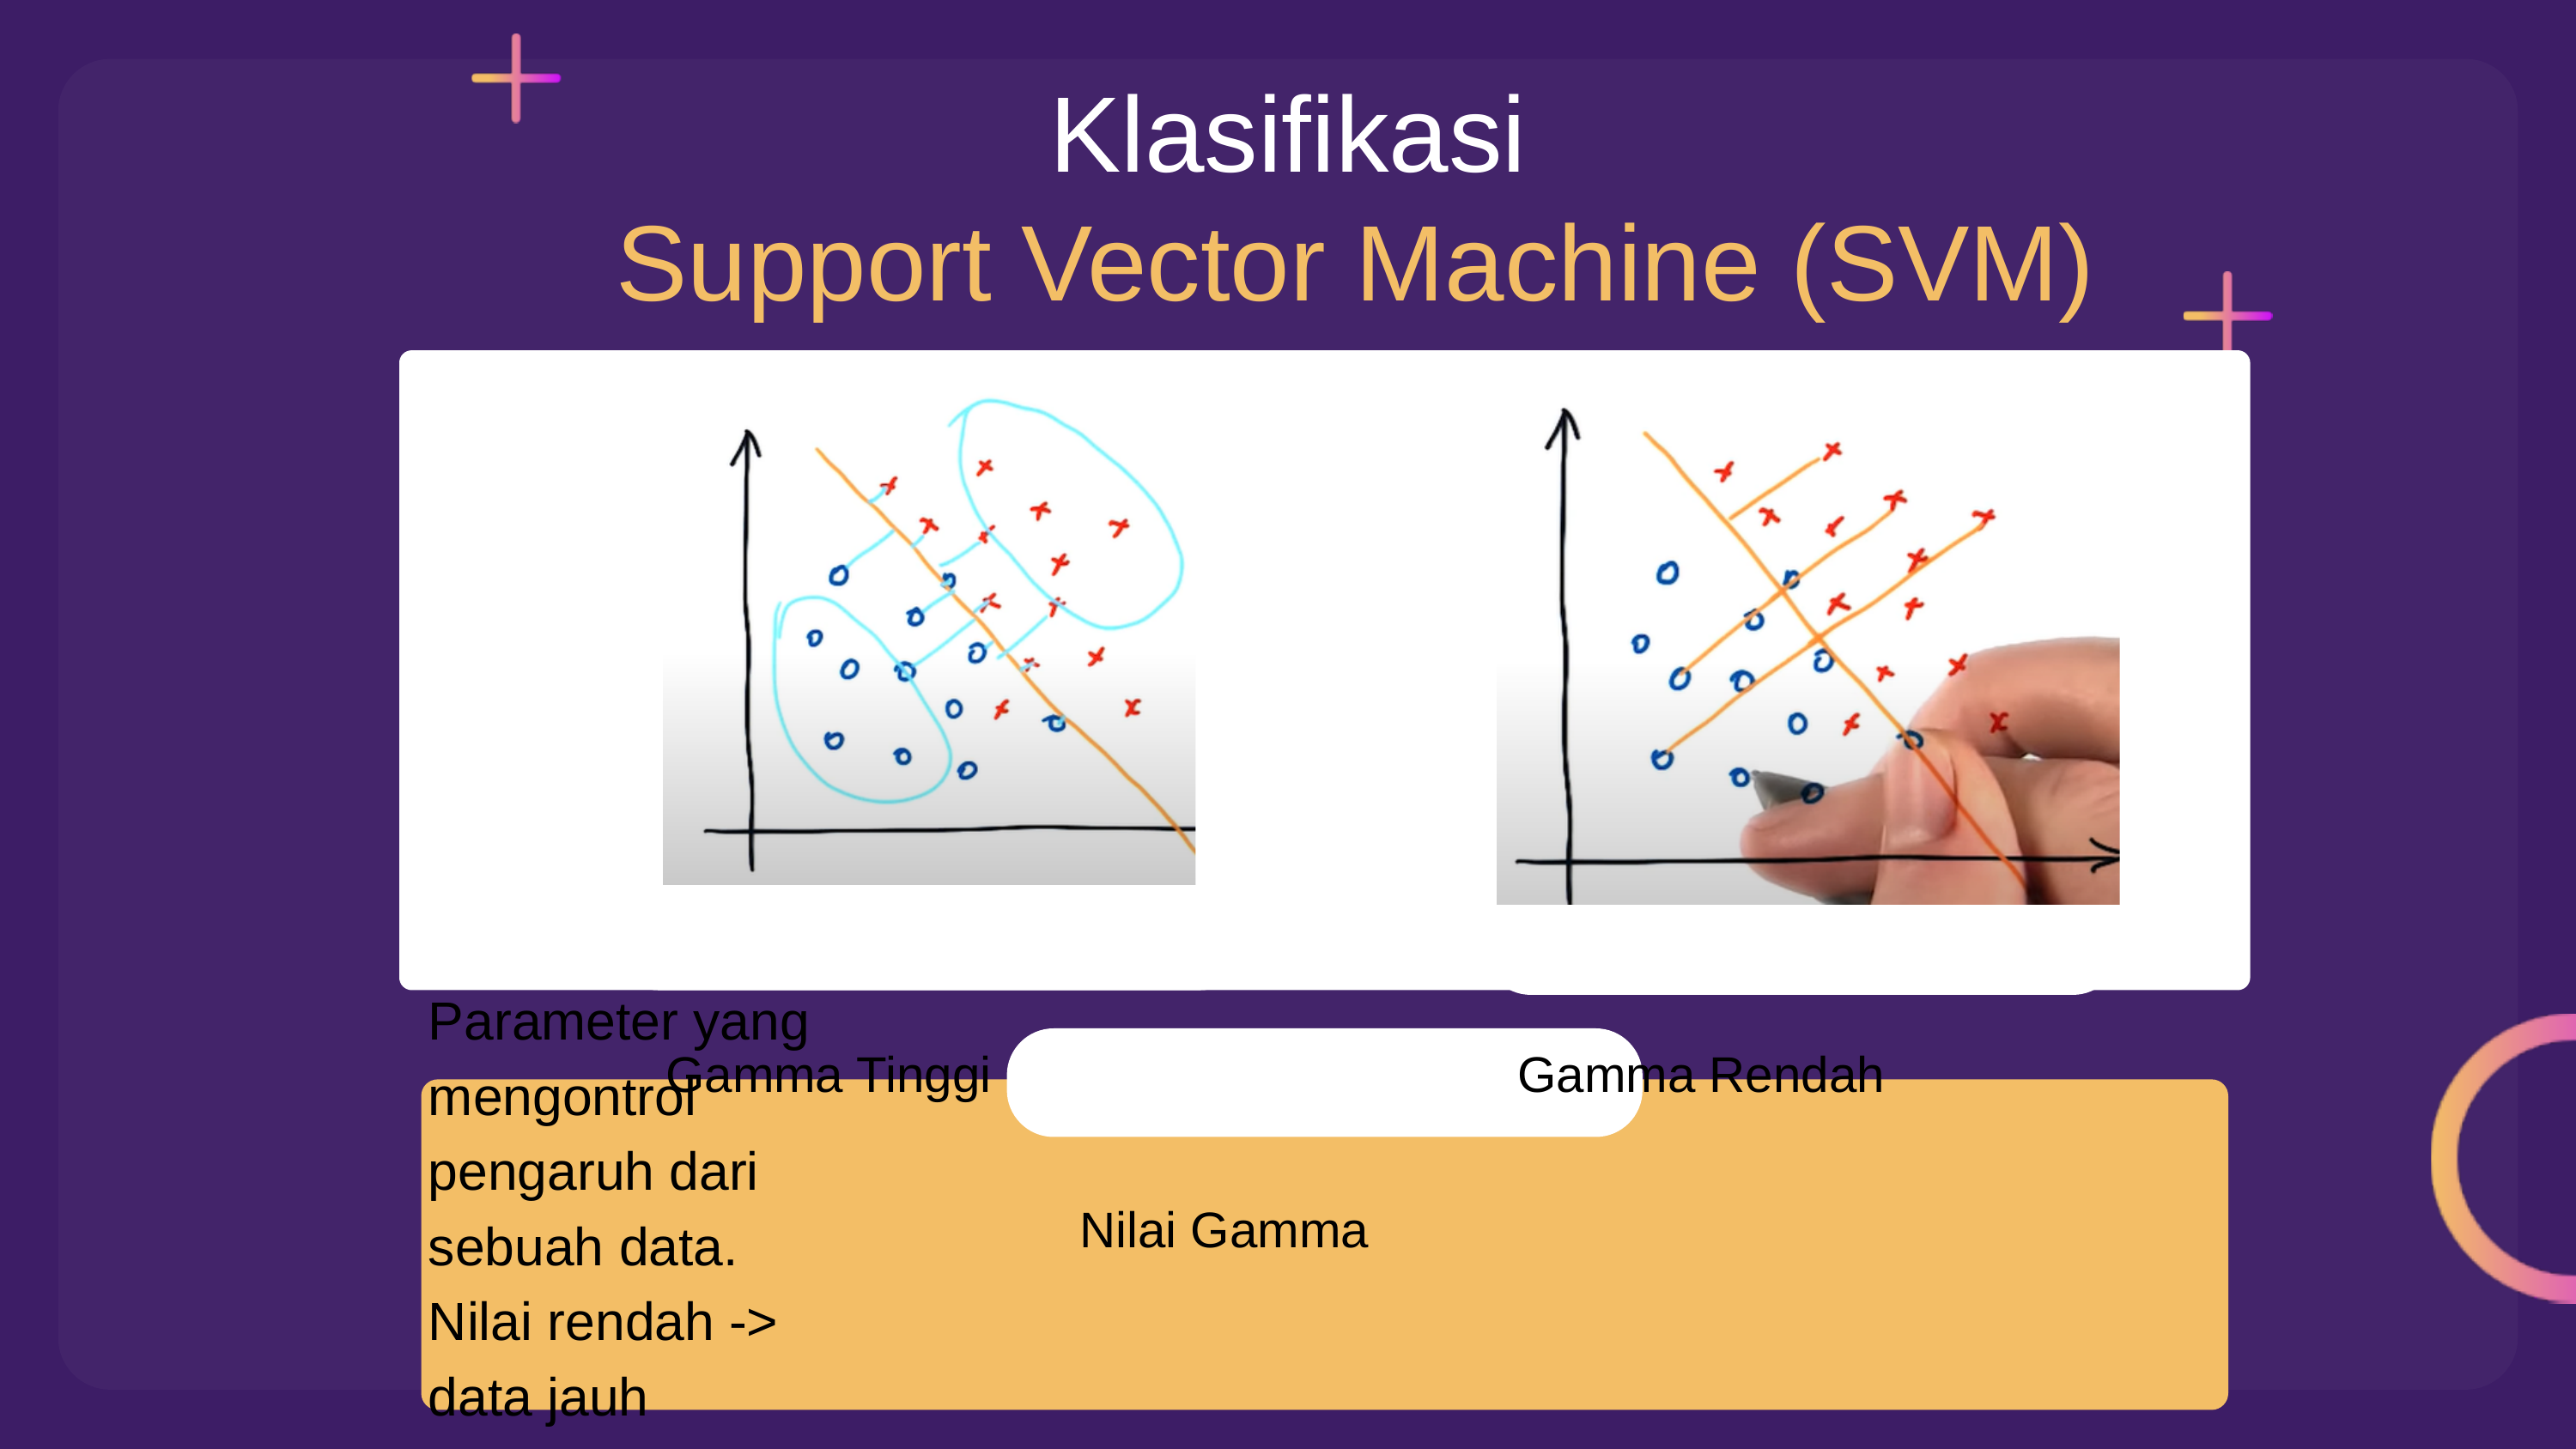

Klasifikasi

Support Vector Machine (SVM)

Gamma Tinggi

Gamma Rendah

Nilai Gamma

Parameter yang mengontrol pengaruh dari sebuah data.
Nilai rendah -> data jauh
Nilai tinggi -> data dekat